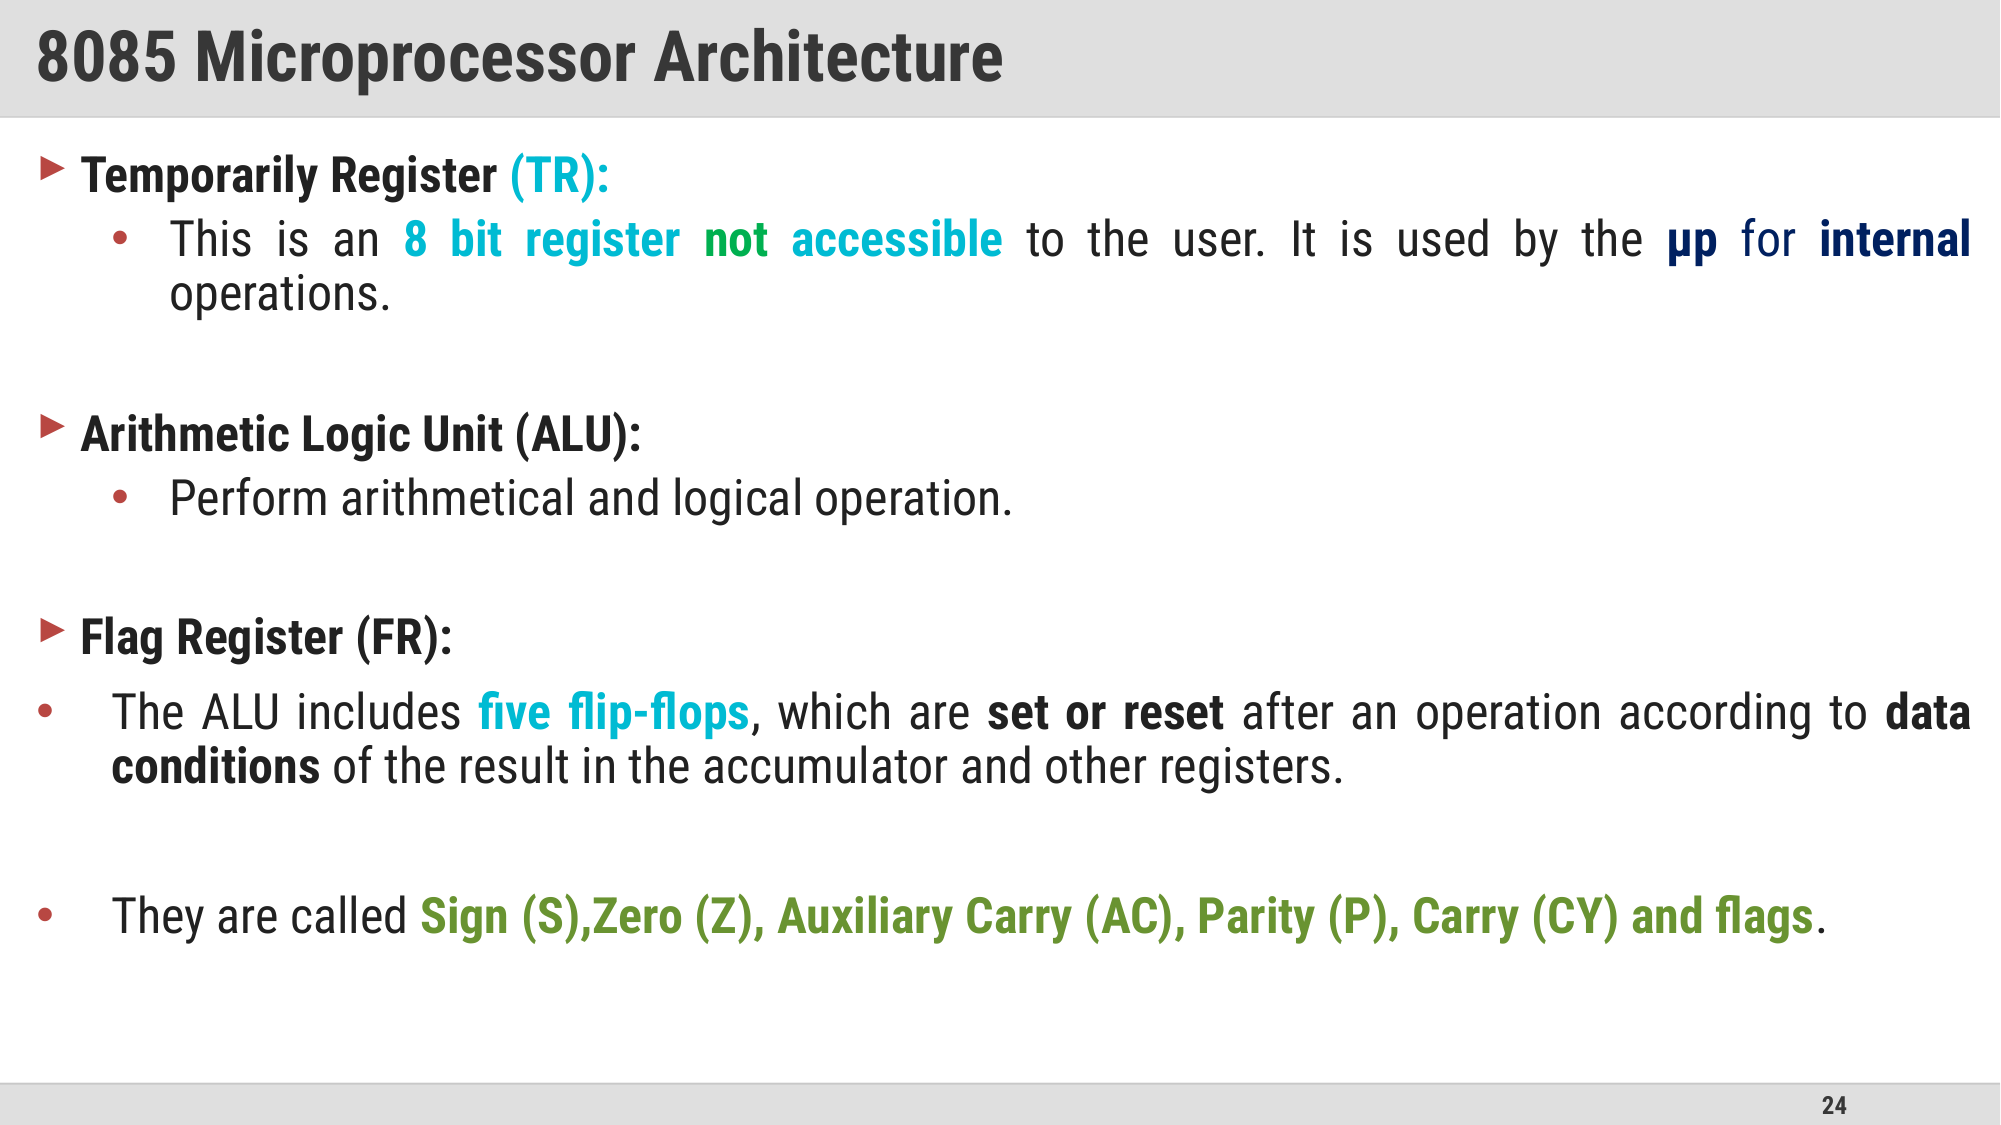

# 8085 Microprocessor Architecture
Temporarily Register (TR):
This is an 8 bit register not accessible to the user. It is used by the µp for internal operations.

Arithmetic Logic Unit (ALU):
Perform arithmetical and logical operation.

Flag Register (FR):
The ALU includes five flip-flops, which are set or reset after an operation according to data conditions of the result in the accumulator and other registers.

They are called Sign (S),Zero (Z), Auxiliary Carry (AC), Parity (P), Carry (CY) and flags.